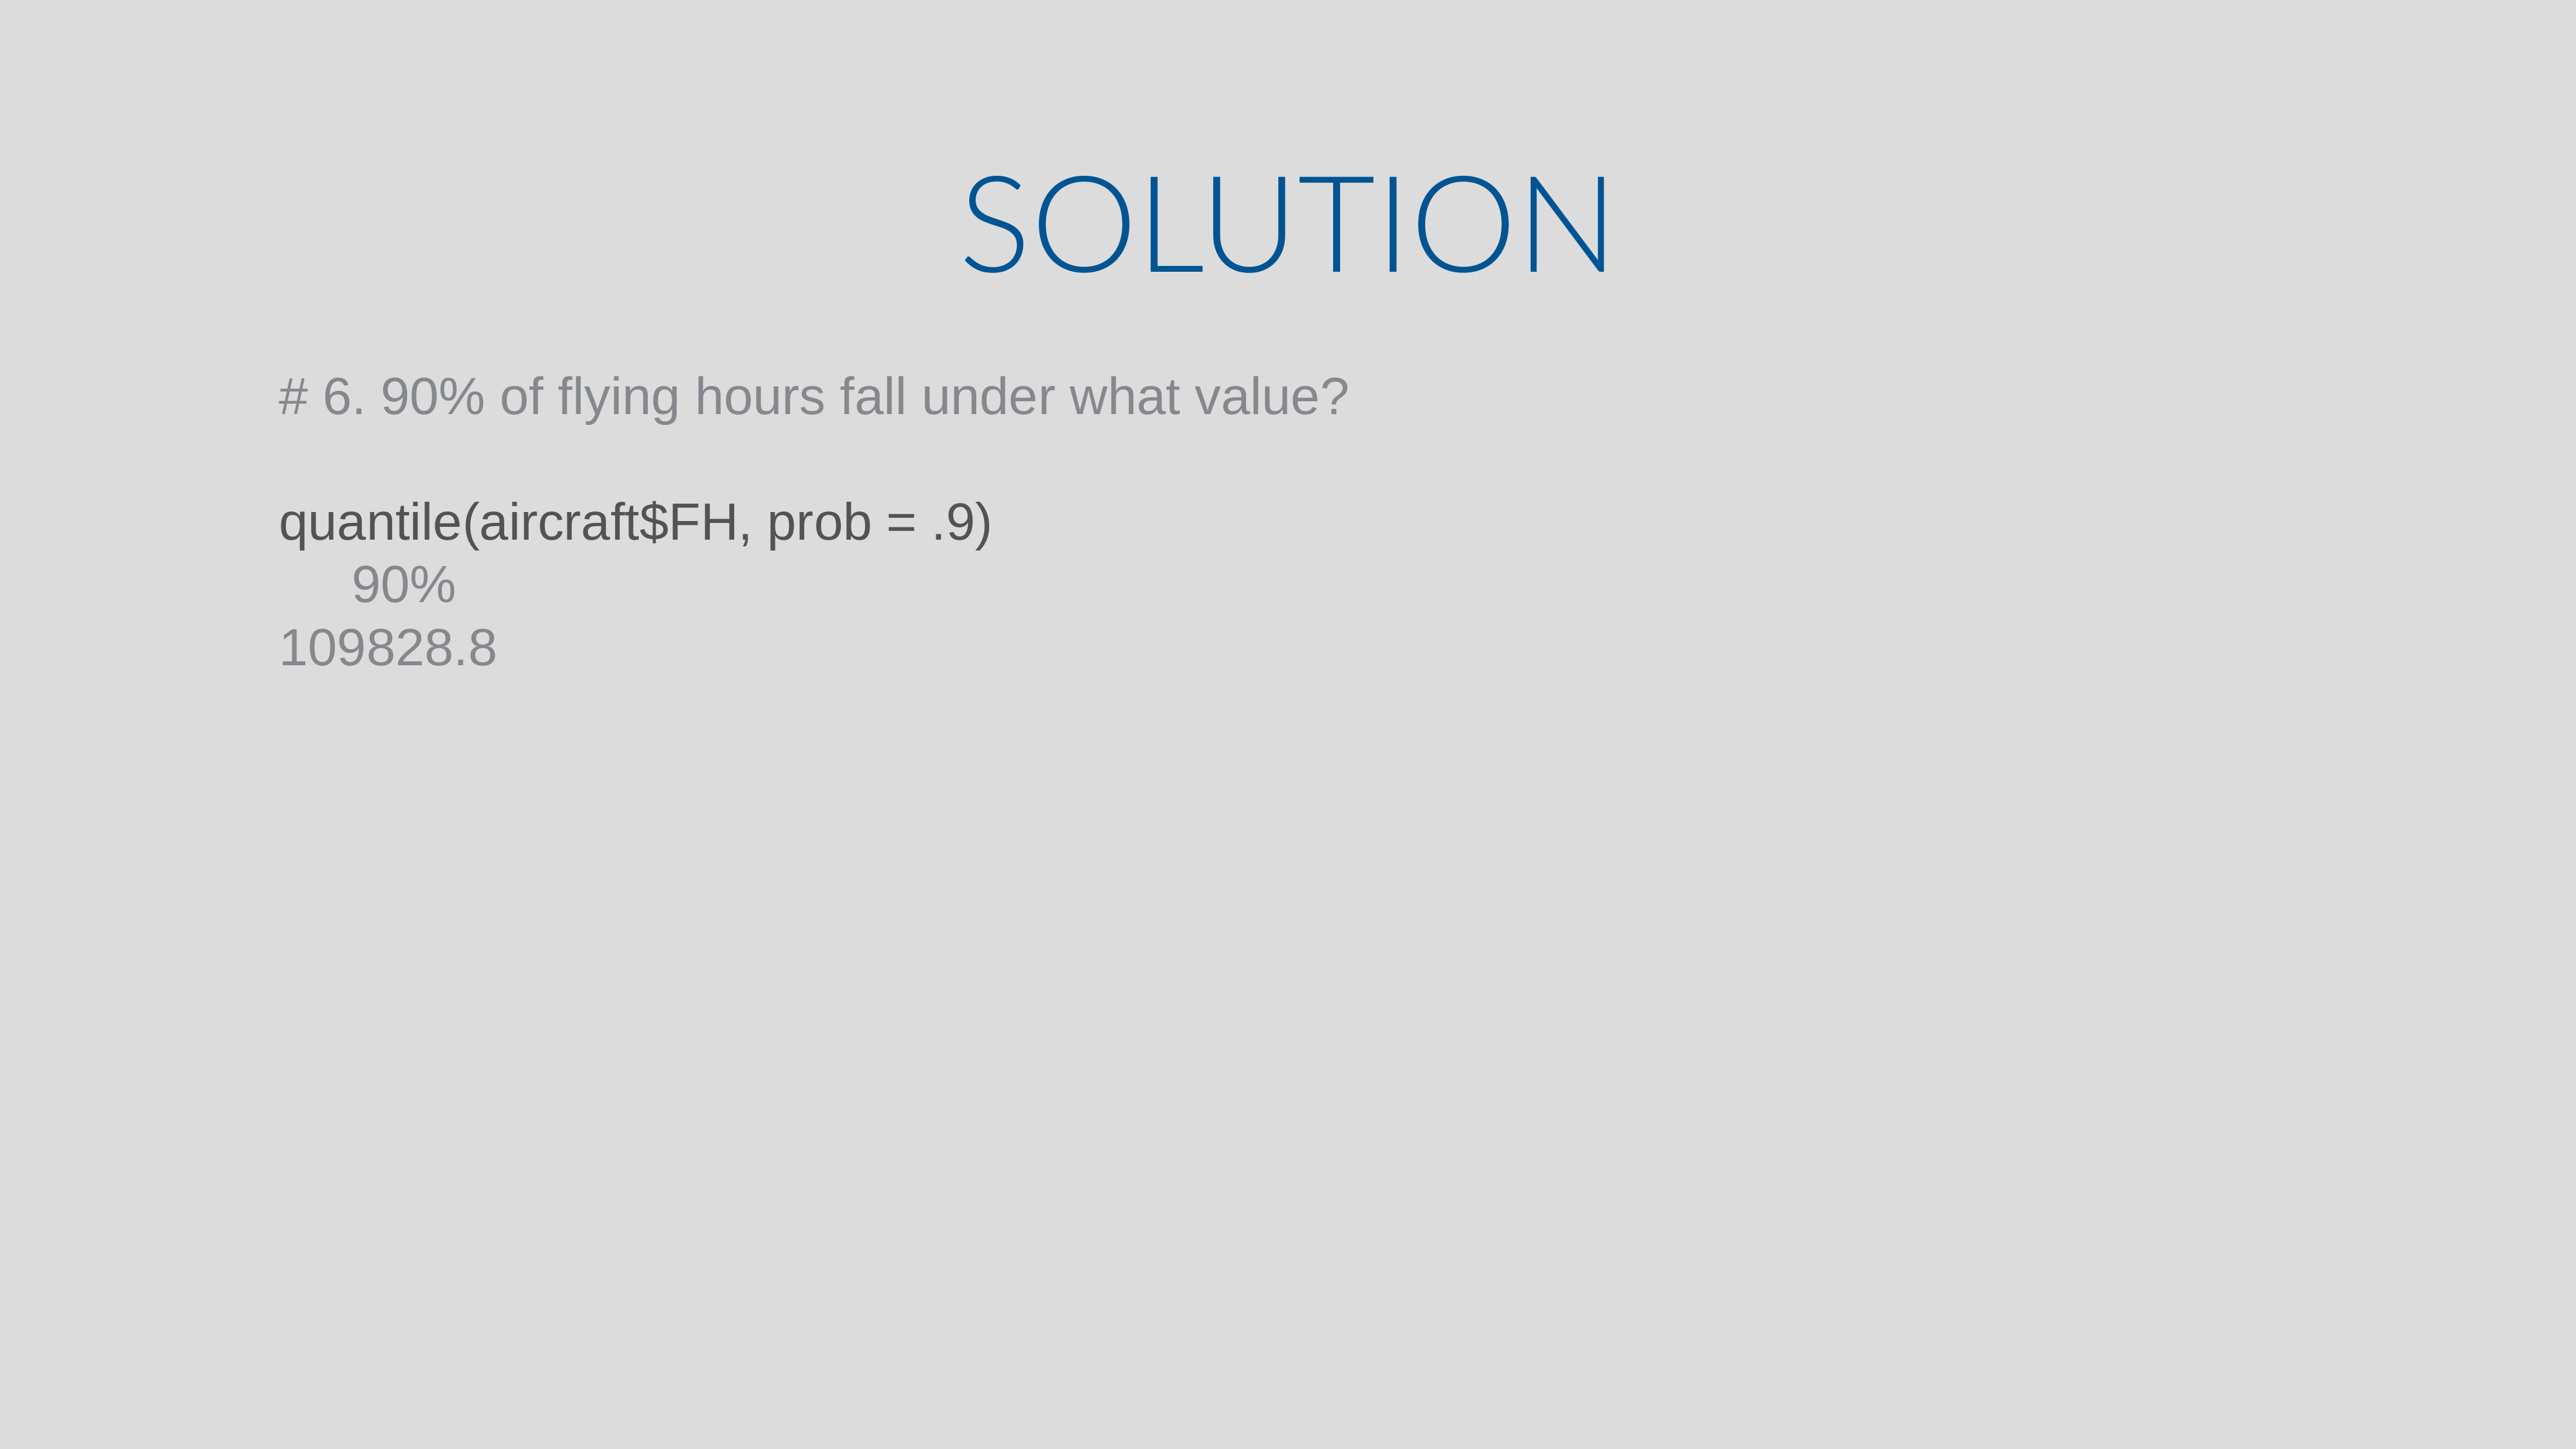

# solution
# 6. 90% of flying hours fall under what value?

quantile(aircraft$FH, prob = .9)
     90%
109828.8